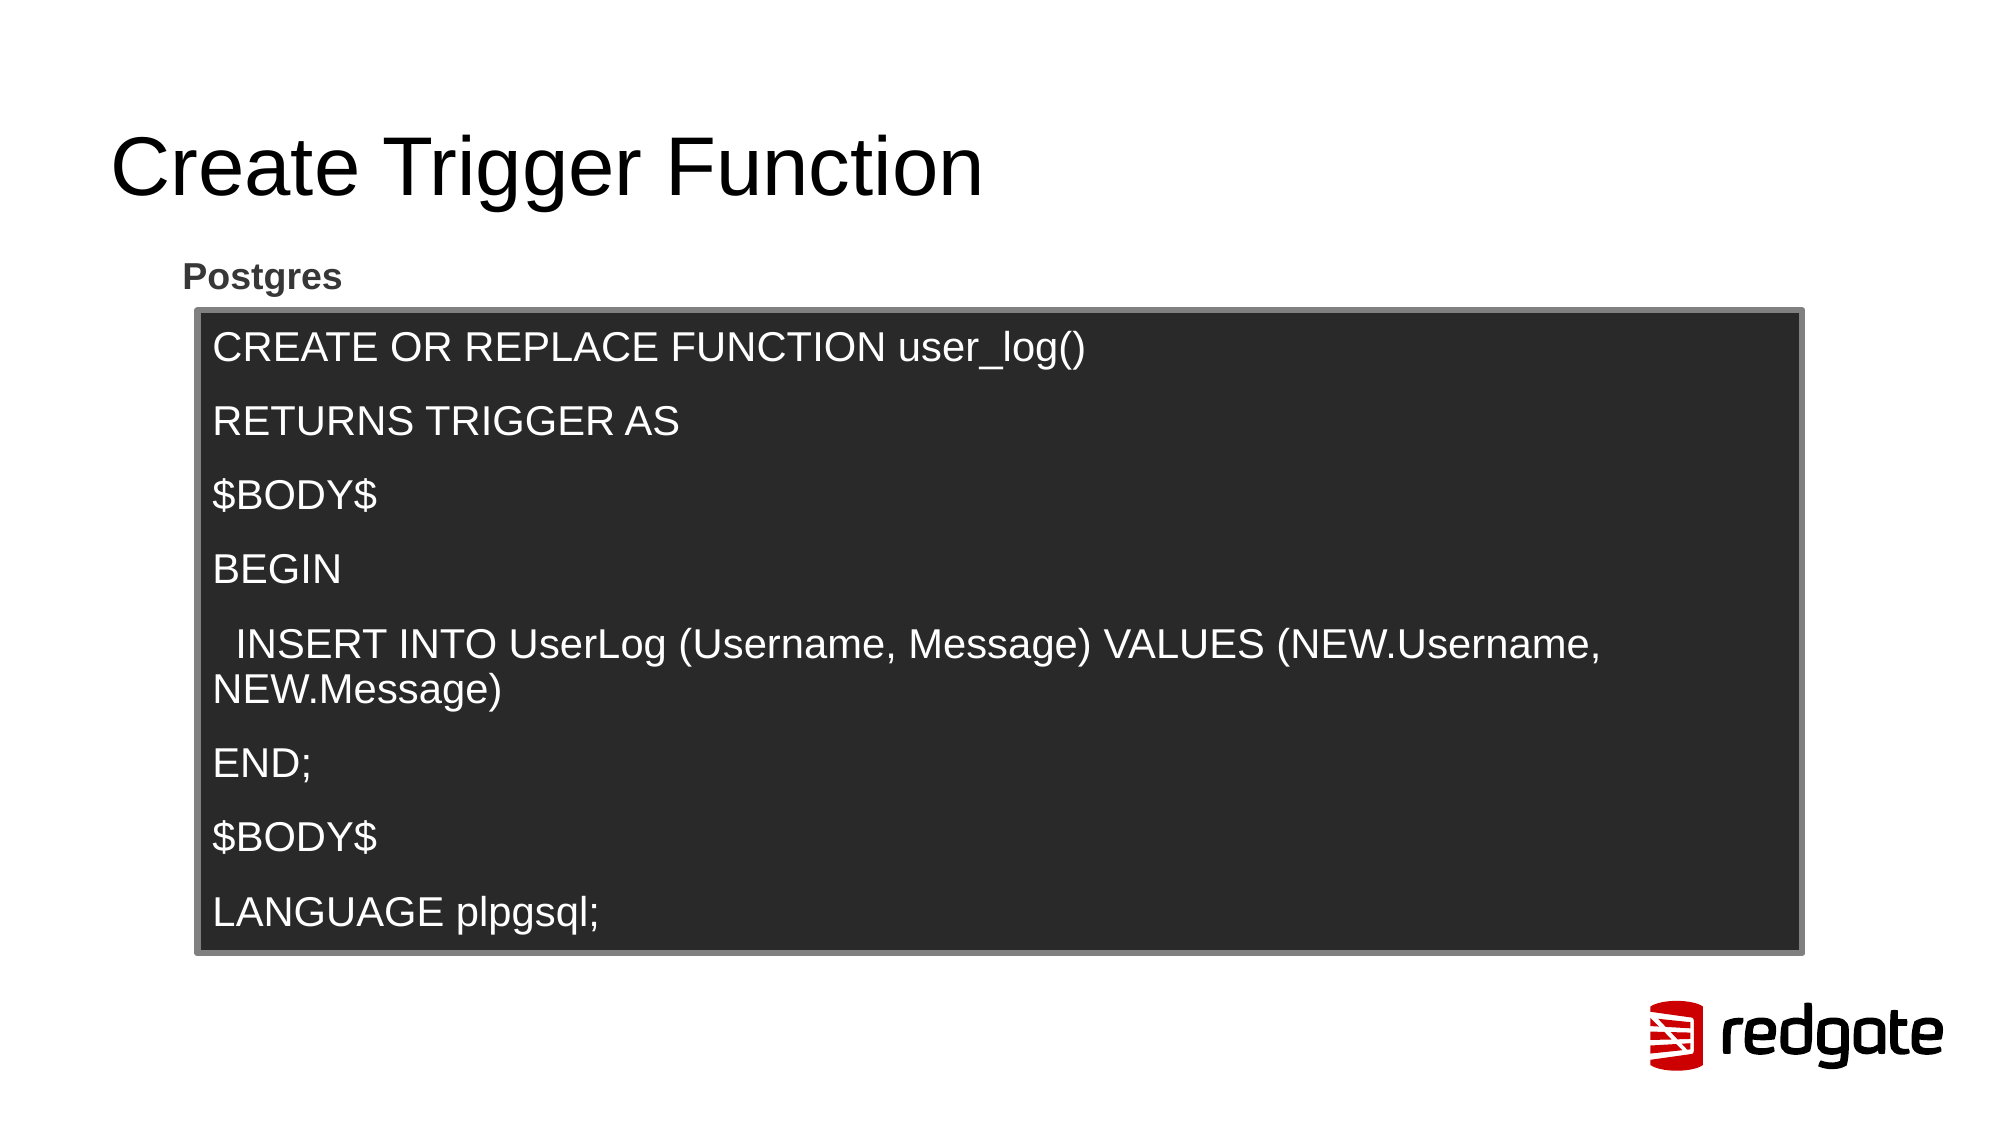

# Create Trigger Function
Postgres
CREATE OR REPLACE FUNCTION user_log()
RETURNS TRIGGER AS
$BODY$
BEGIN
  INSERT INTO UserLog (Username, Message) VALUES (NEW.Username, NEW.Message)
END;
$BODY$
LANGUAGE plpgsql;